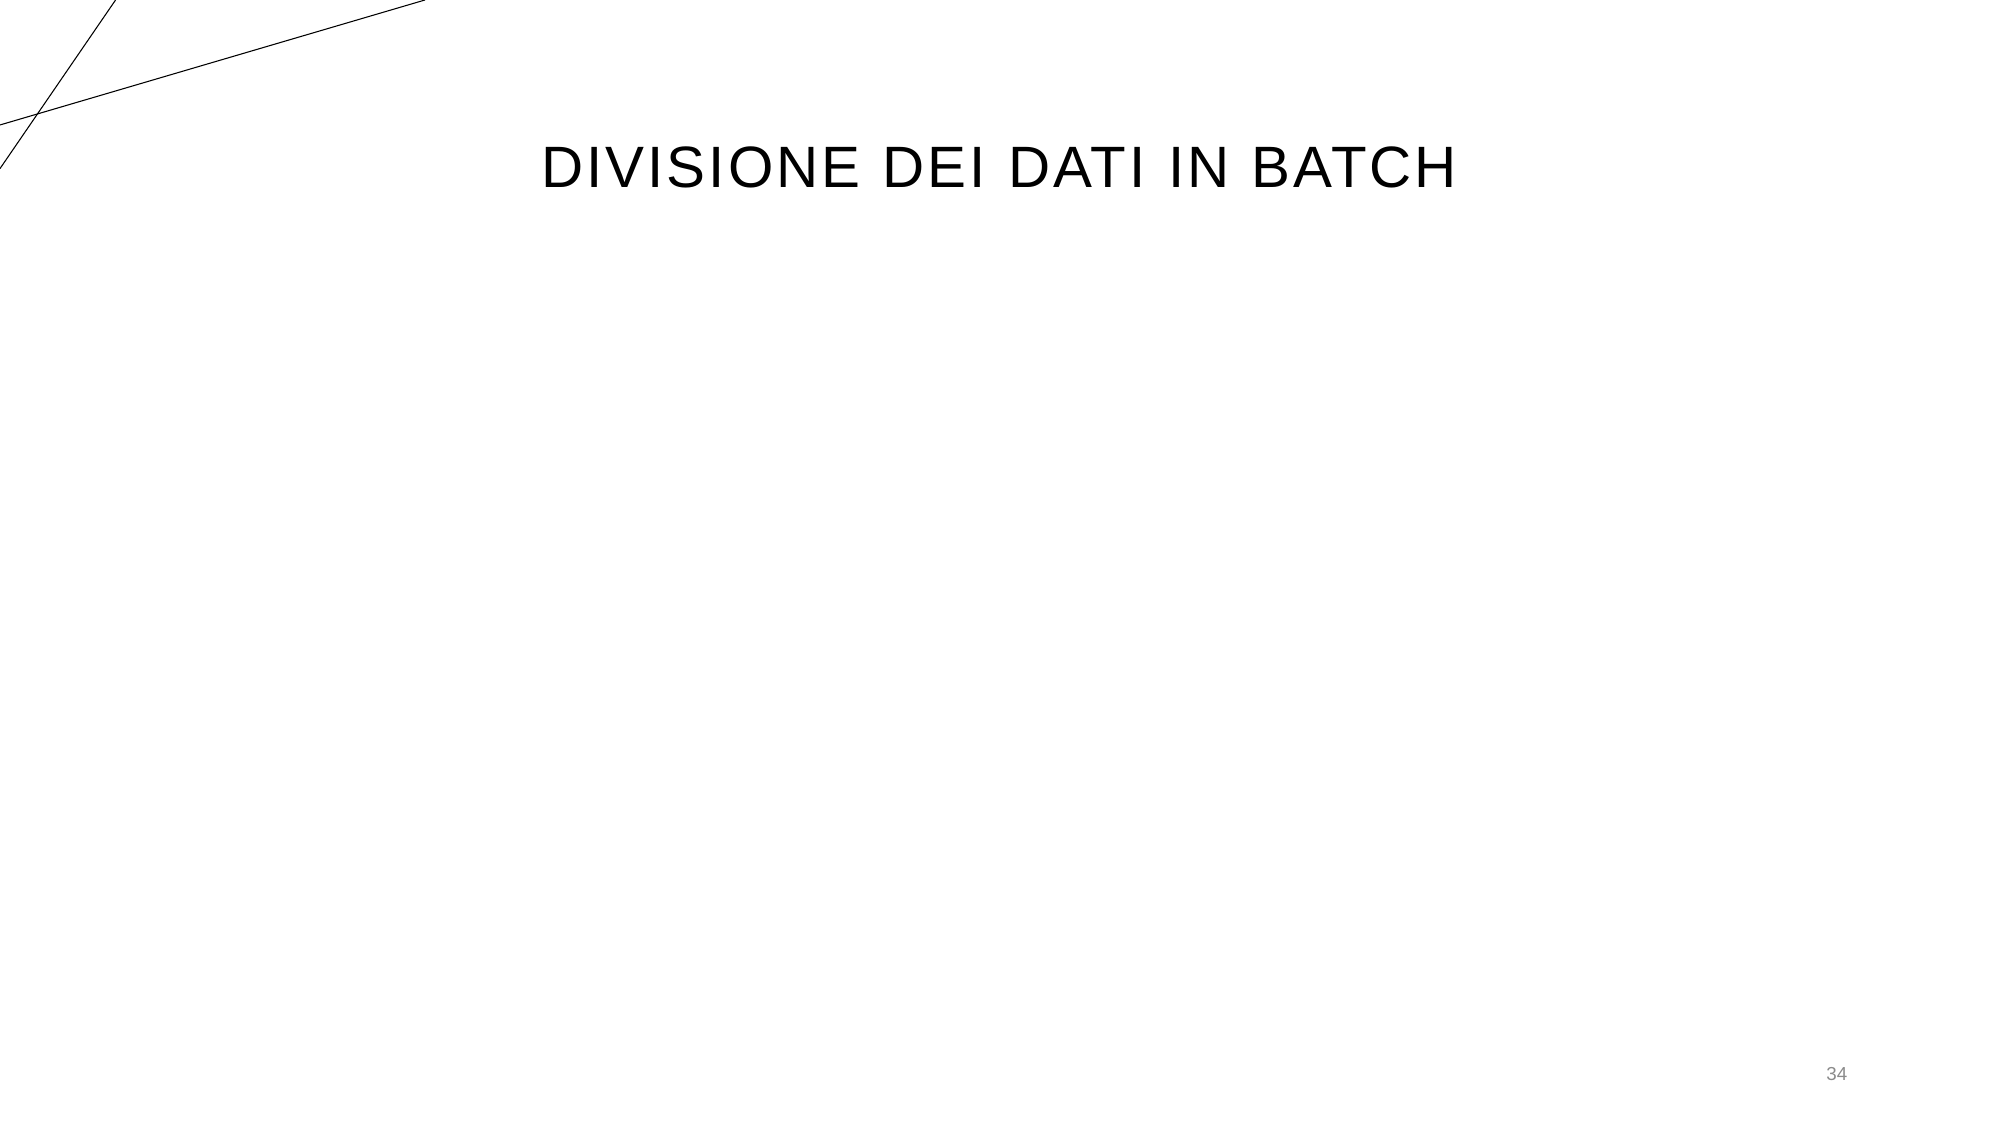

# Divisione dei dati in batch

34